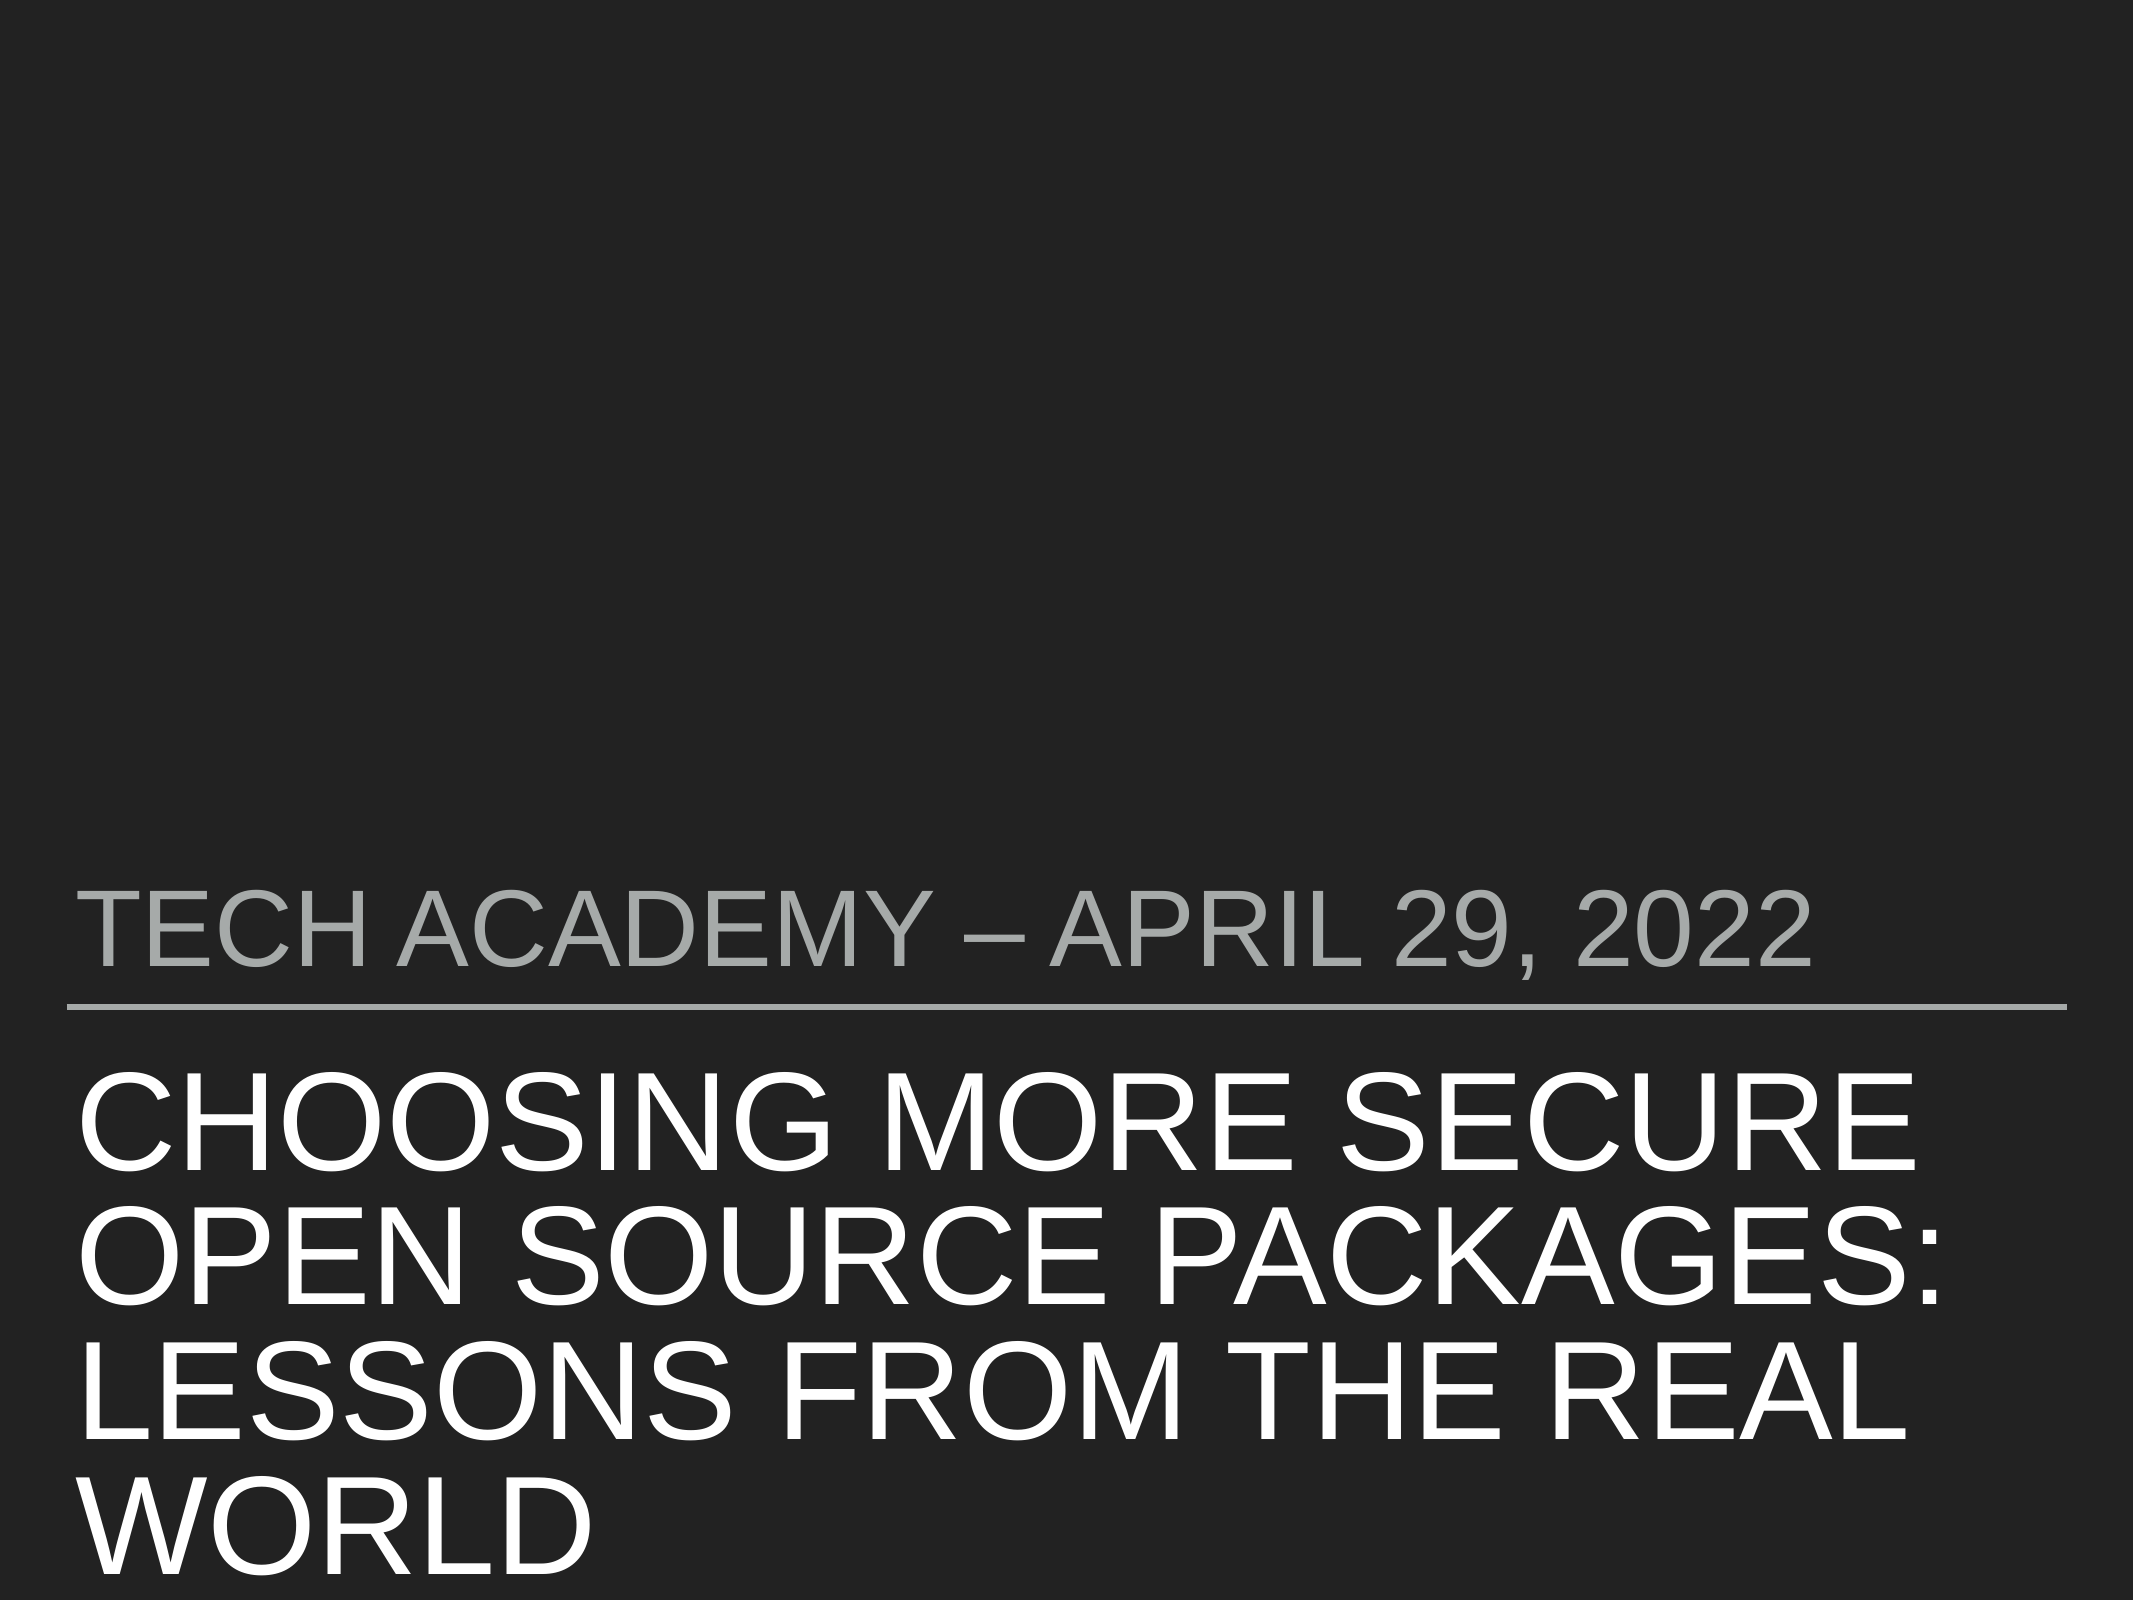

Tech Academy – april 29, 2022
# Choosing more secure open source packages: Lessons from the Real world